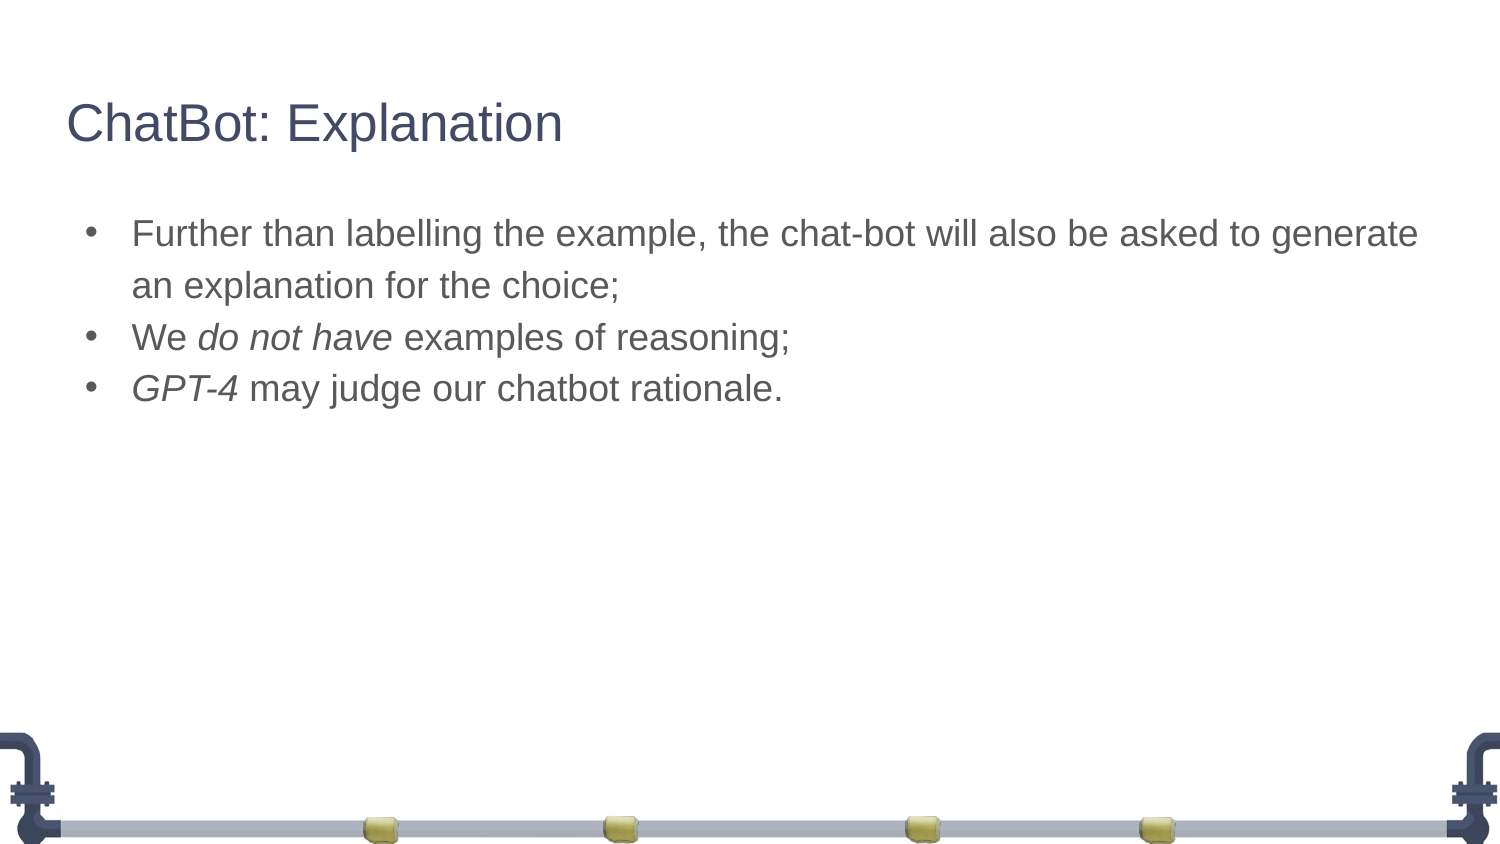

# ChatBot: Explanation
Further than labelling the example, the chat-bot will also be asked to generate an explanation for the choice;
We do not have examples of reasoning;
GPT-4 may judge our chatbot rationale.